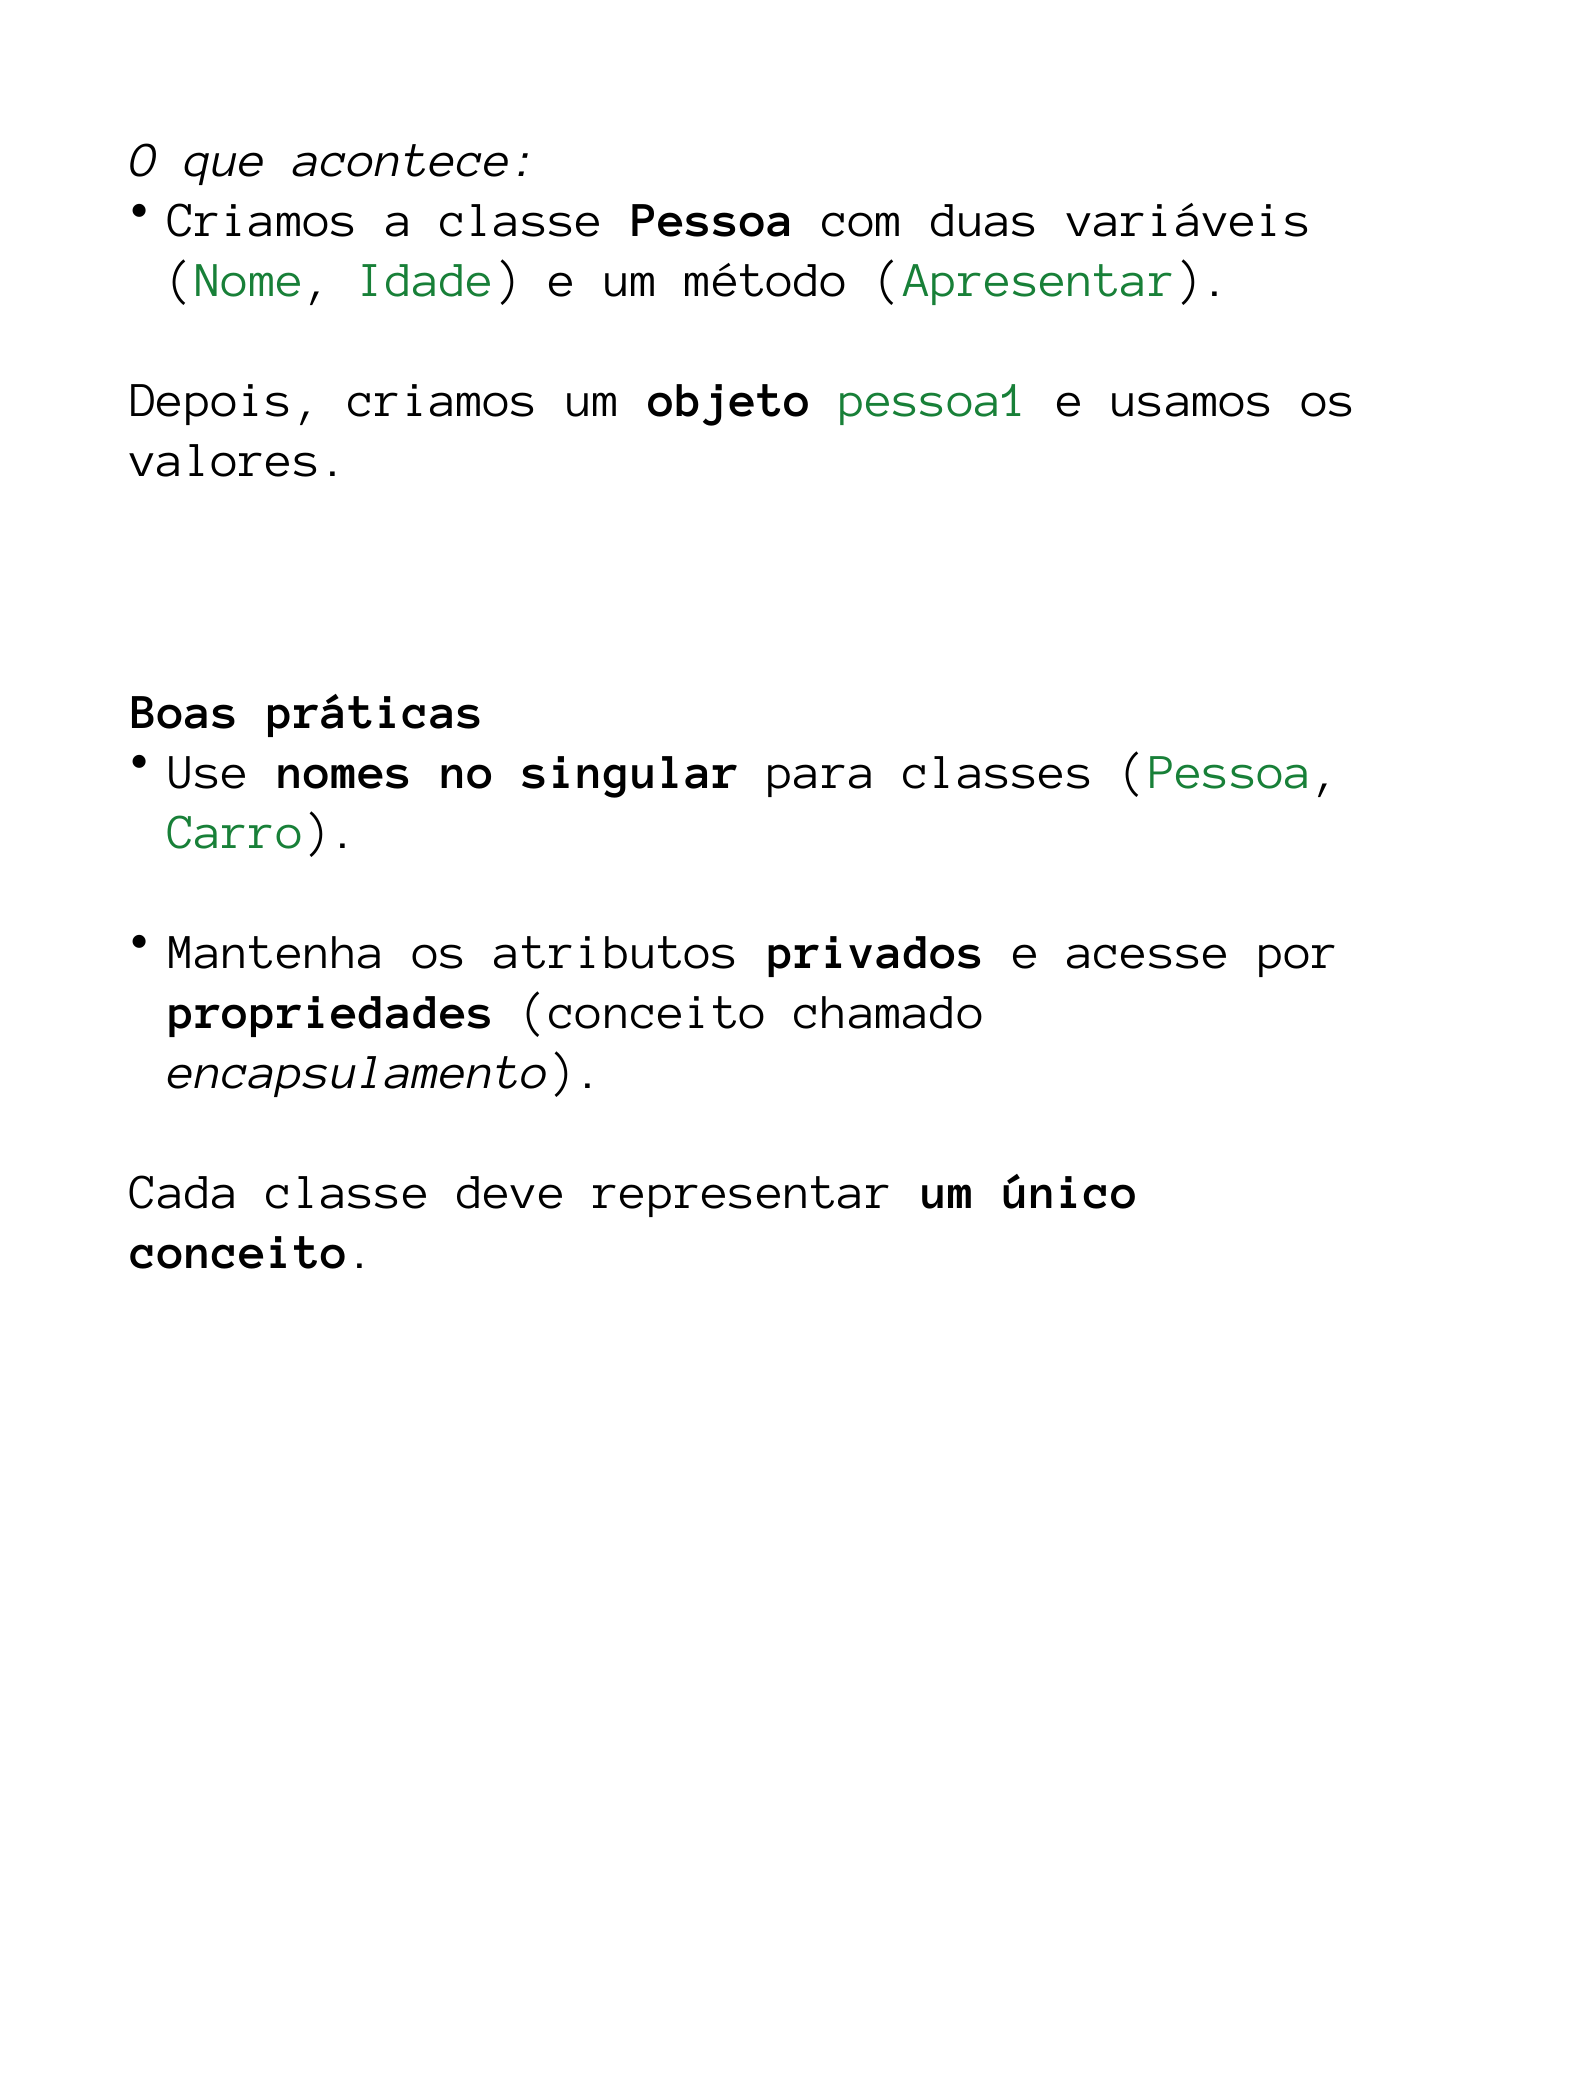

O que acontece:
Criamos a classe Pessoa com duas variáveis (Nome, Idade) e um método (Apresentar).
Depois, criamos um objeto pessoa1 e usamos os valores.

Boas práticas
Use nomes no singular para classes (Pessoa, Carro).
Mantenha os atributos privados e acesse por propriedades (conceito chamado encapsulamento).
Cada classe deve representar um único conceito.